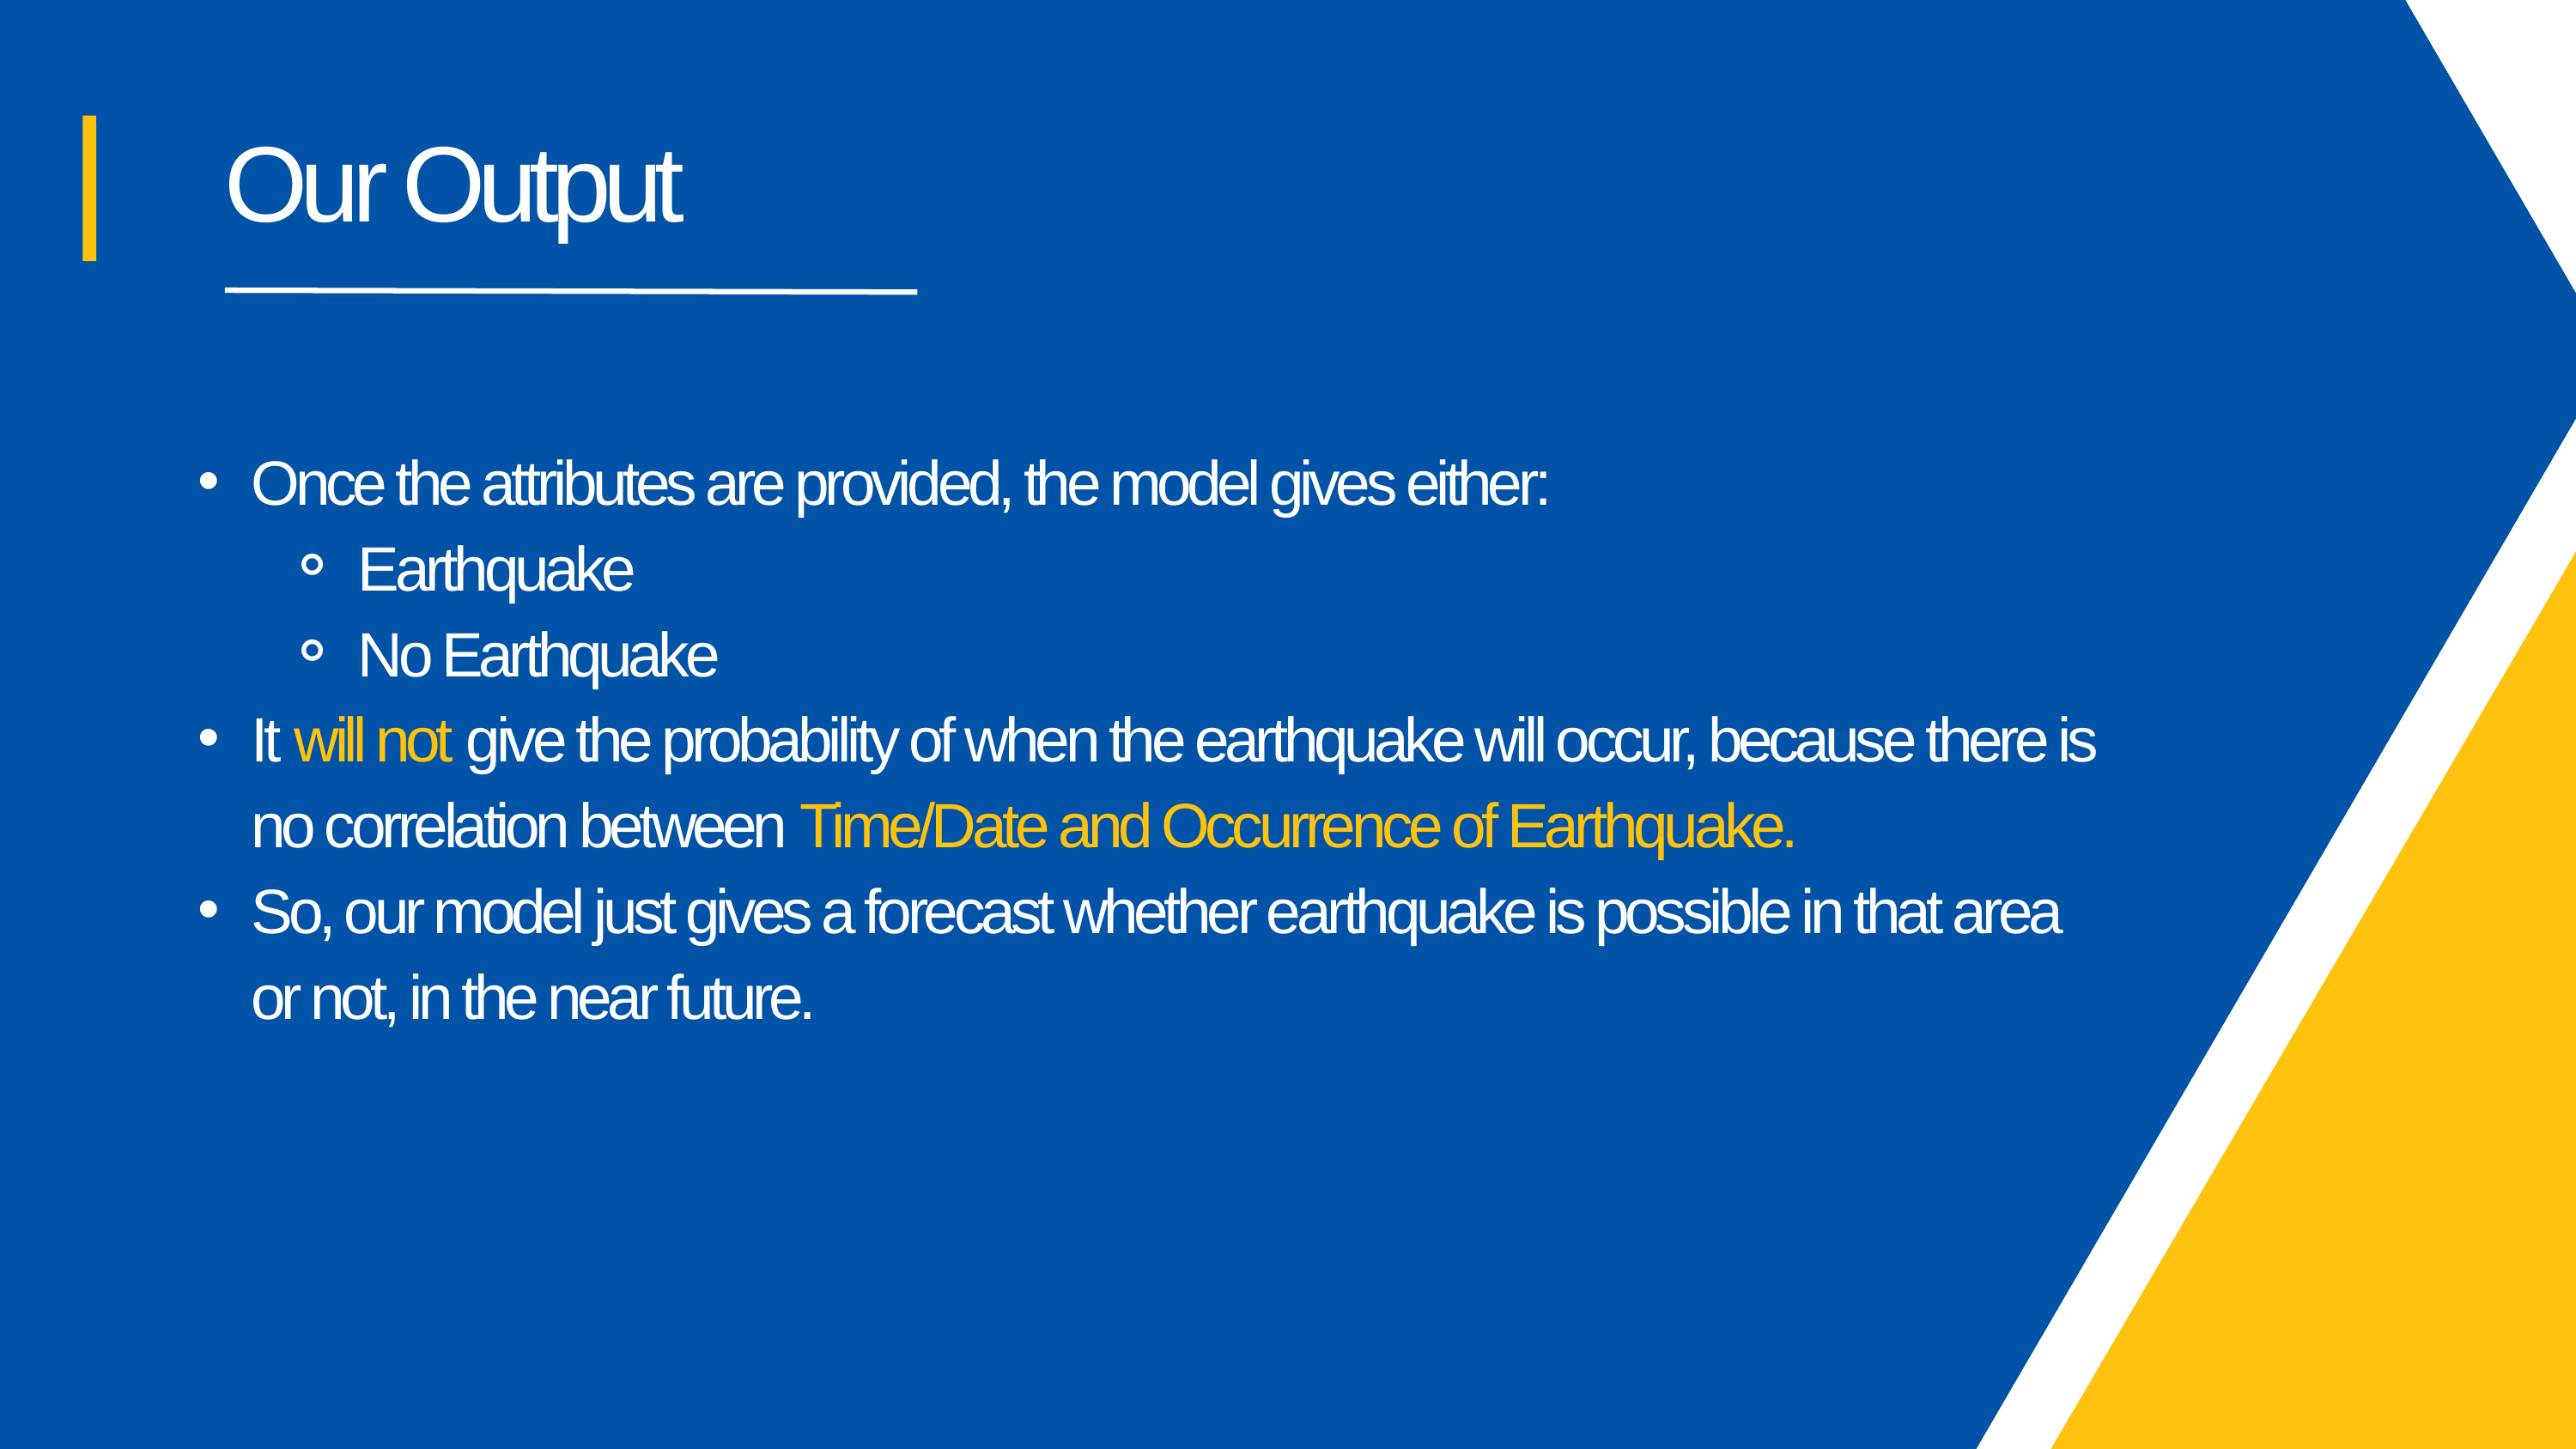

Our Output

Once the attributes are provided, the model gives either:
Earthquake
No Earthquake
It will not give the probability of when the earthquake will occur, because there is no correlation between Time/Date and Occurrence of Earthquake.
So, our model just gives a forecast whether earthquake is possible in that area or not, in the near future.